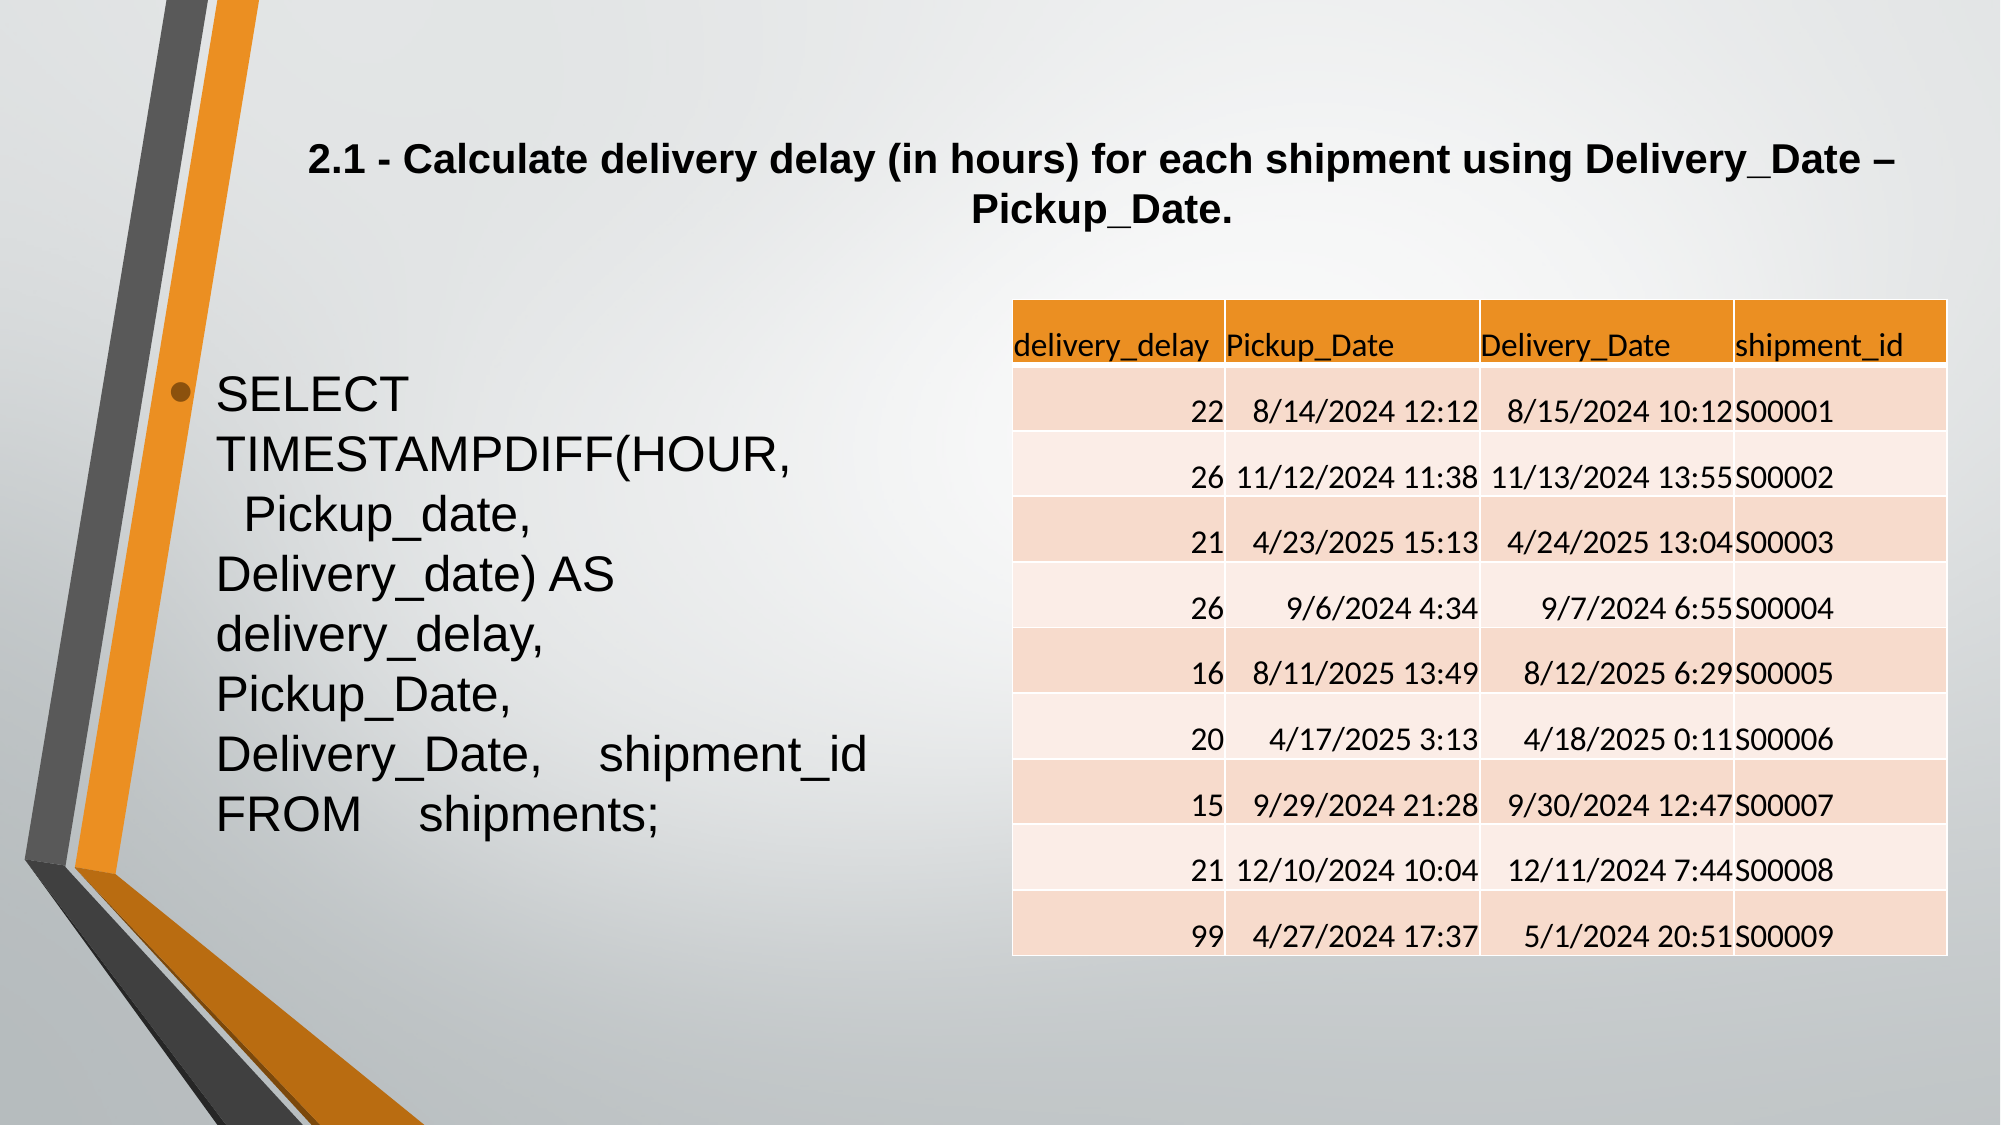

# 2.1 - Calculate delivery delay (in hours) for each shipment using Delivery_Date – Pickup_Date.
SELECT     TIMESTAMPDIFF(HOUR,        Pickup_date,        Delivery_date) AS delivery_delay,    Pickup_Date,    Delivery_Date,    shipment_id FROM    shipments;
| delivery\_delay | Pickup\_Date | Delivery\_Date | shipment\_id |
| --- | --- | --- | --- |
| 22 | 8/14/2024 12:12 | 8/15/2024 10:12 | S00001 |
| 26 | 11/12/2024 11:38 | 11/13/2024 13:55 | S00002 |
| 21 | 4/23/2025 15:13 | 4/24/2025 13:04 | S00003 |
| 26 | 9/6/2024 4:34 | 9/7/2024 6:55 | S00004 |
| 16 | 8/11/2025 13:49 | 8/12/2025 6:29 | S00005 |
| 20 | 4/17/2025 3:13 | 4/18/2025 0:11 | S00006 |
| 15 | 9/29/2024 21:28 | 9/30/2024 12:47 | S00007 |
| 21 | 12/10/2024 10:04 | 12/11/2024 7:44 | S00008 |
| 99 | 4/27/2024 17:37 | 5/1/2024 20:51 | S00009 |